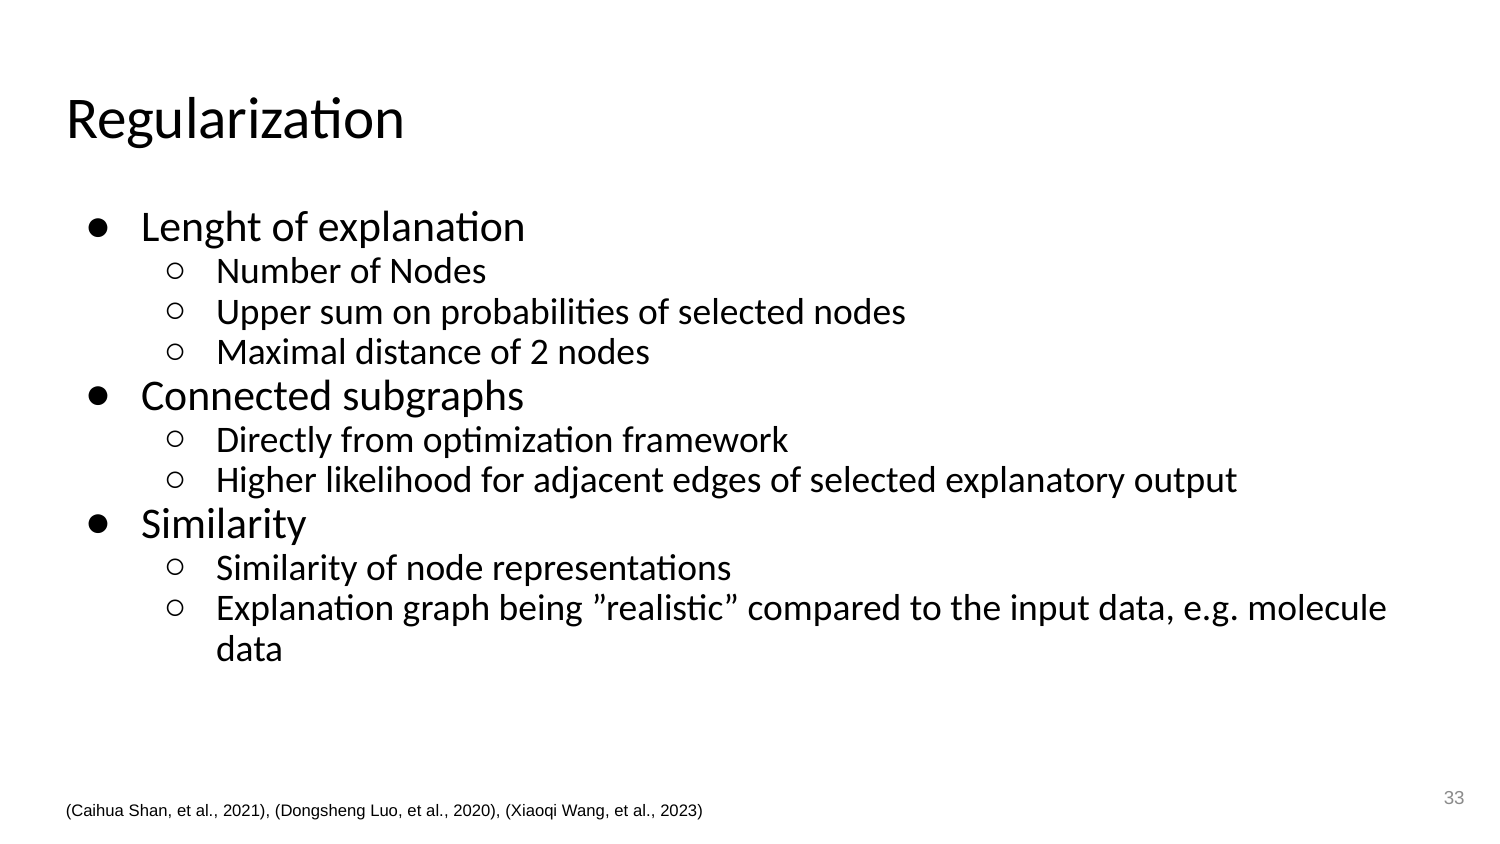

# Regularization
Lenght of explanation
Number of Nodes
Upper sum on probabilities of selected nodes
Maximal distance of 2 nodes
Connected subgraphs
Directly from optimization framework
Higher likelihood for adjacent edges of selected explanatory output
Similarity
Similarity of node representations
Explanation graph being ”realistic” compared to the input data, e.g. molecule data
33
(Caihua Shan, et al., 2021), (Dongsheng Luo, et al., 2020), (Xiaoqi Wang, et al., 2023)